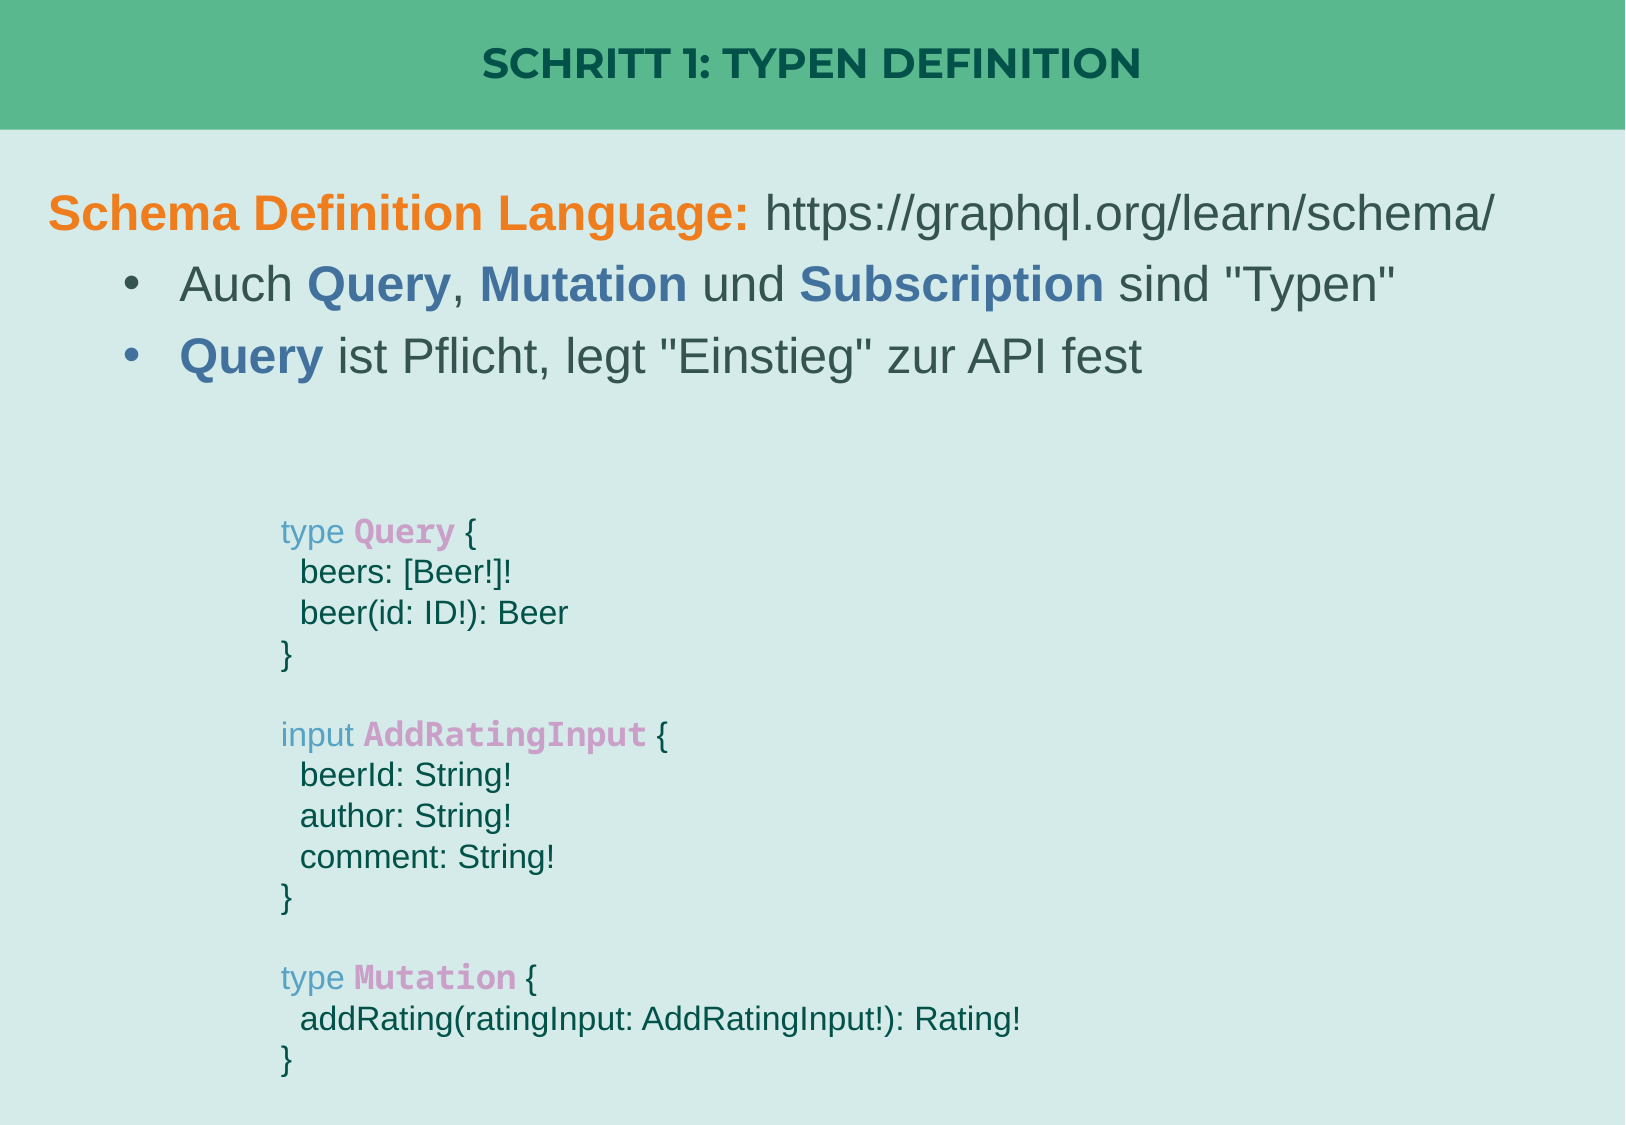

# Schritt 1: Typen Definition
Schema Definition Language: https://graphql.org/learn/schema/
Auch Query, Mutation und Subscription sind "Typen"
Query ist Pflicht, legt "Einstieg" zur API fest

type Query {
  beers: [Beer!]!
  beer(id: ID!): Beer
}

input AddRatingInput {
  beerId: String!
  author: String!
  comment: String!
}

type Mutation {
  addRating(ratingInput: AddRatingInput!): Rating!
}